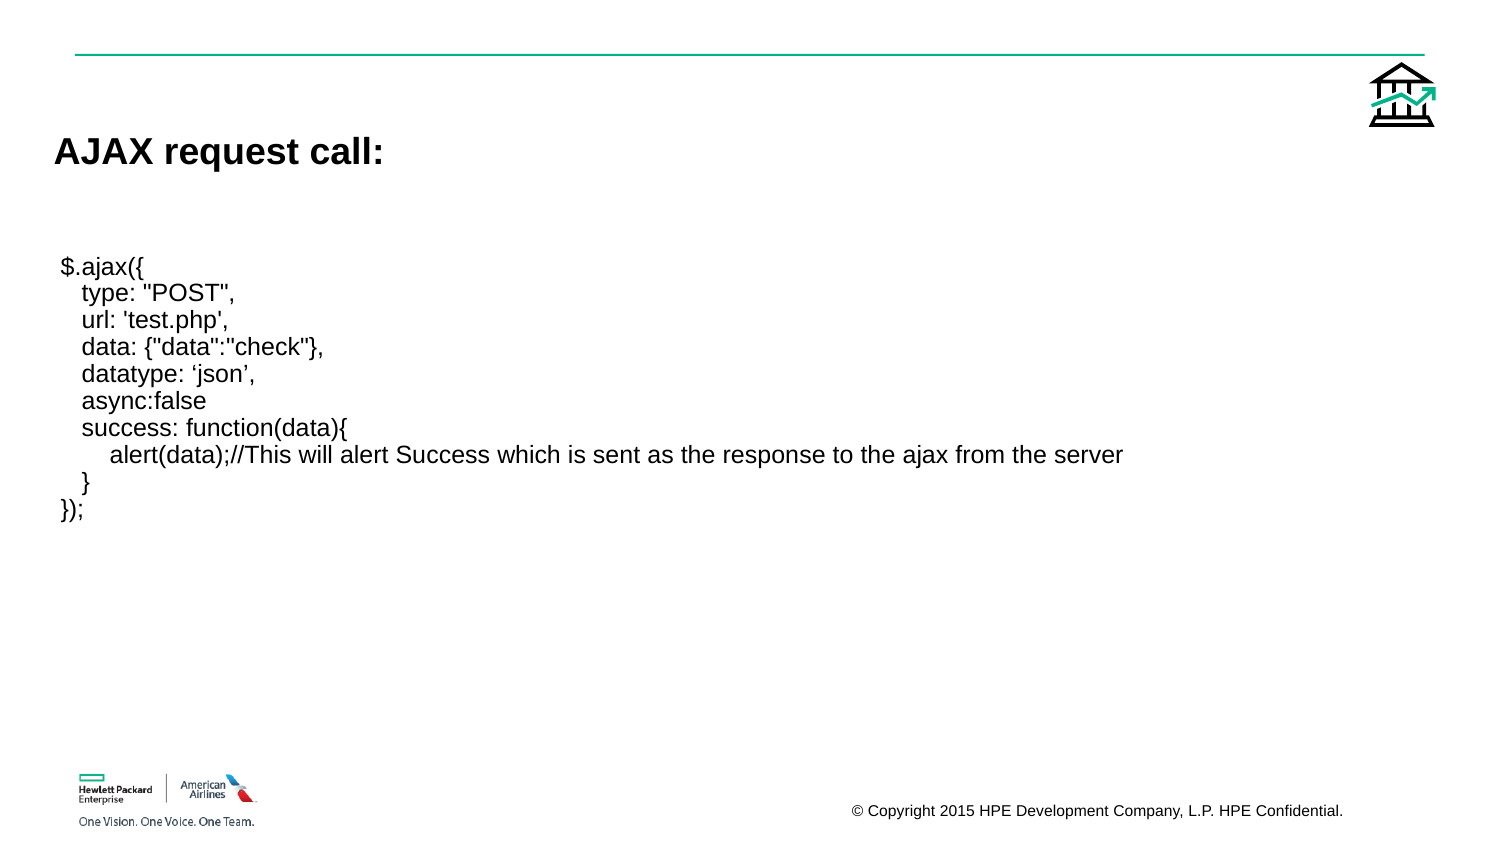

AJAX request call:

 $.ajax({
    type: "POST",
    url: 'test.php',
    data: {"data":"check"},
    datatype: ‘json’,
    async:false
    success: function(data){
        alert(data);//This will alert Success which is sent as the response to the ajax from the server
    }
 });